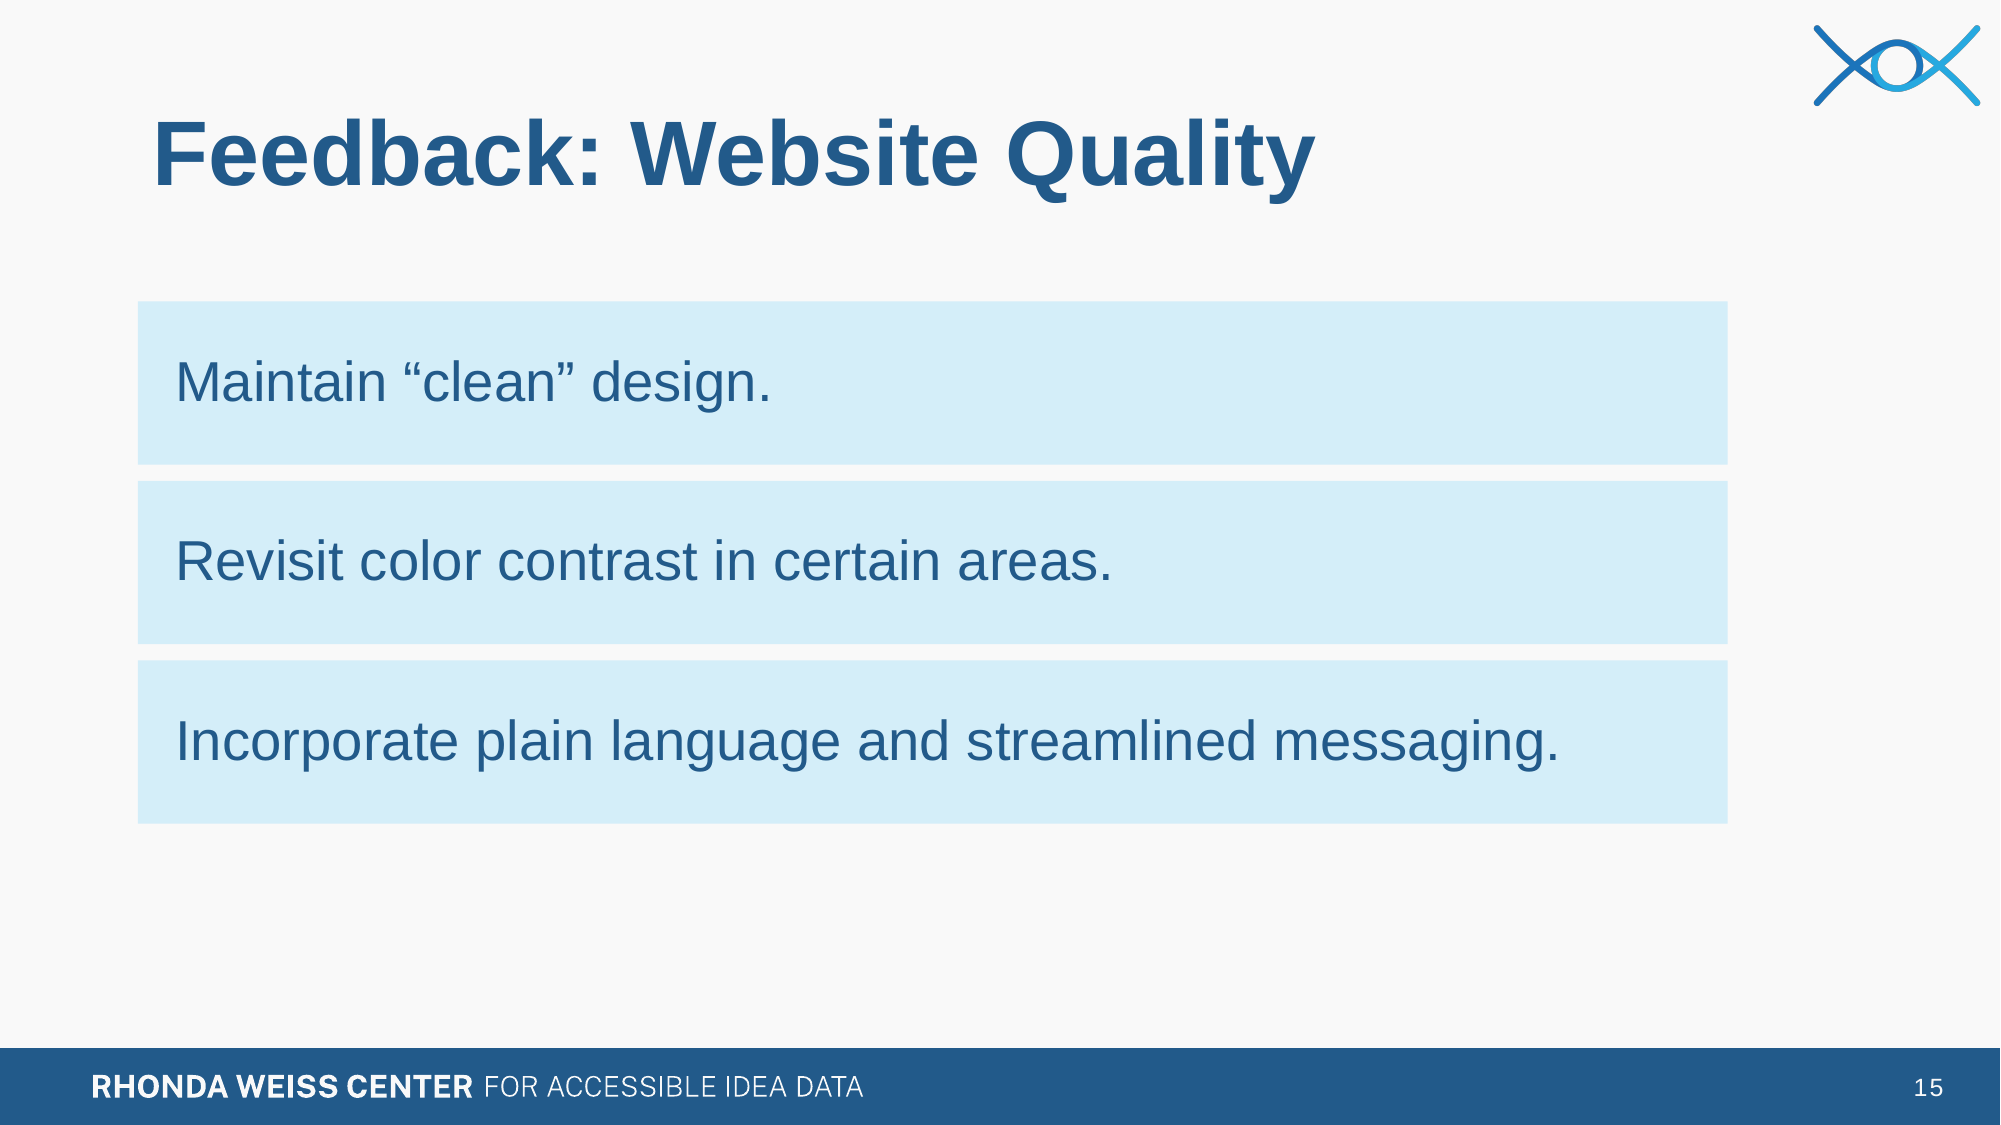

# Feedback: Website Quality
Maintain “clean” design.
Revisit color contrast in certain areas.
Incorporate plain language and streamlined messaging.